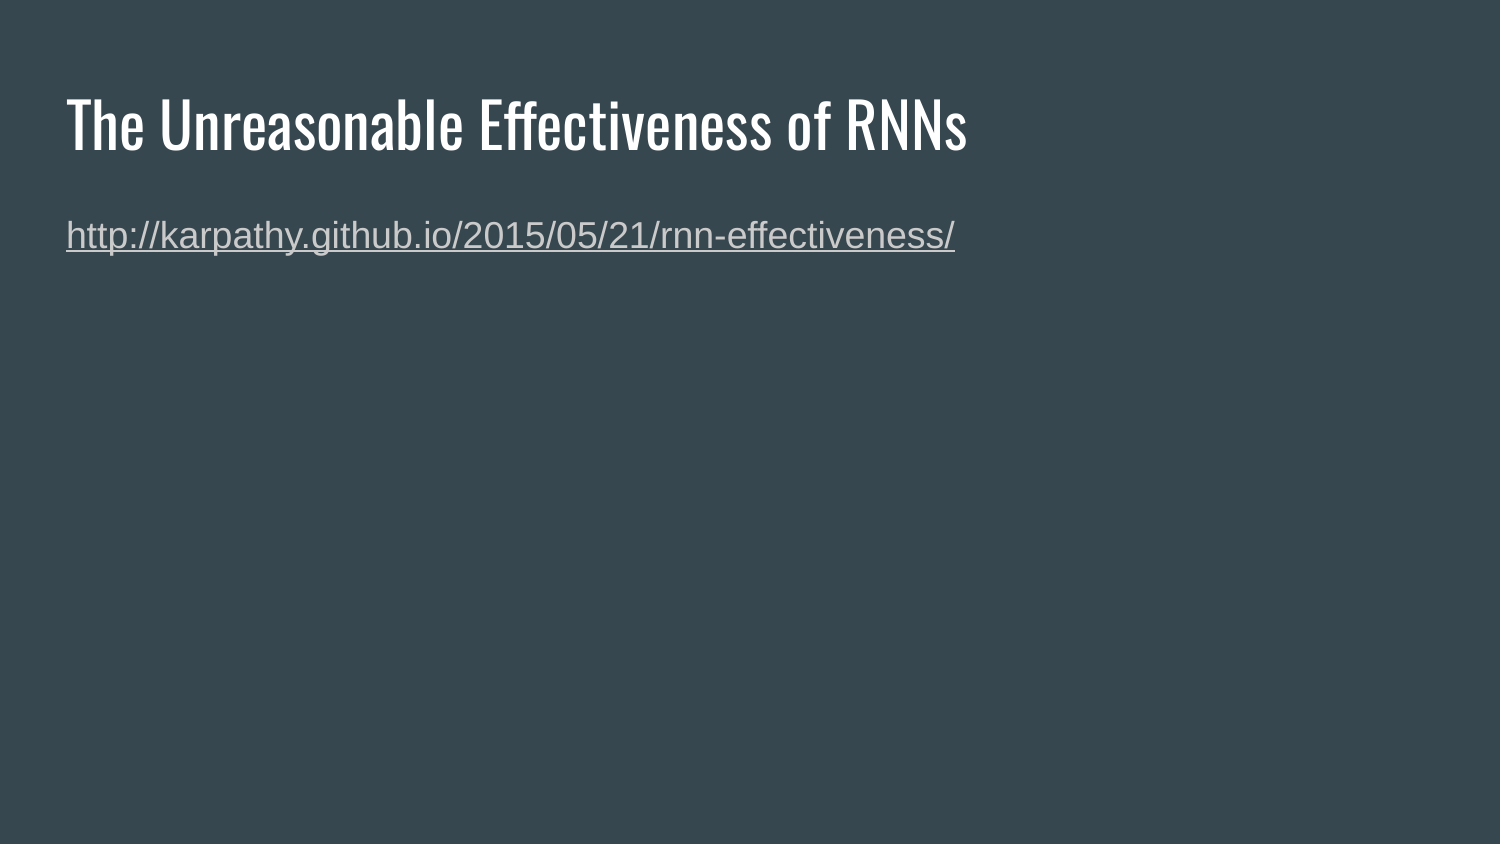

# The Unreasonable Effectiveness of RNNs
http://karpathy.github.io/2015/05/21/rnn-effectiveness/